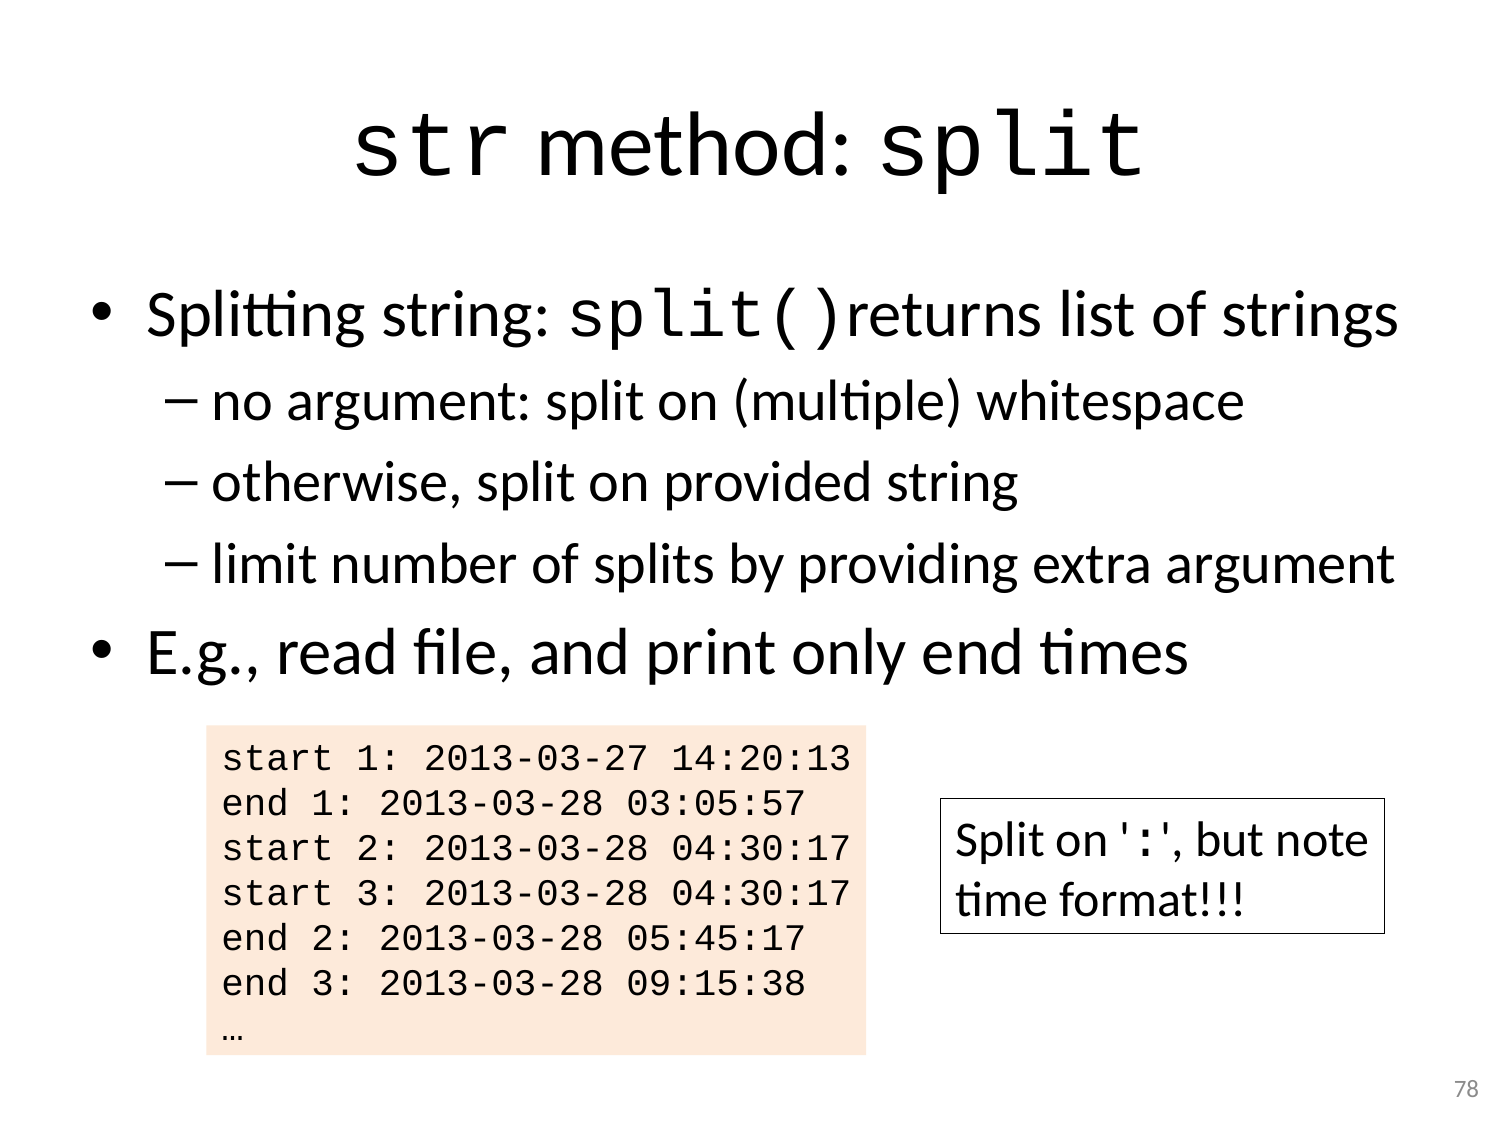

# str method: split
Splitting string: split()returns list of strings
no argument: split on (multiple) whitespace
otherwise, split on provided string
limit number of splits by providing extra argument
E.g., read file, and print only end times

start 1: 2013-03-27 14:20:13
end 1: 2013-03-28 03:05:57
start 2: 2013-03-28 04:30:17
start 3: 2013-03-28 04:30:17
end 2: 2013-03-28 05:45:17
end 3: 2013-03-28 09:15:38
…
Split on ':', but note
time format!!!
78